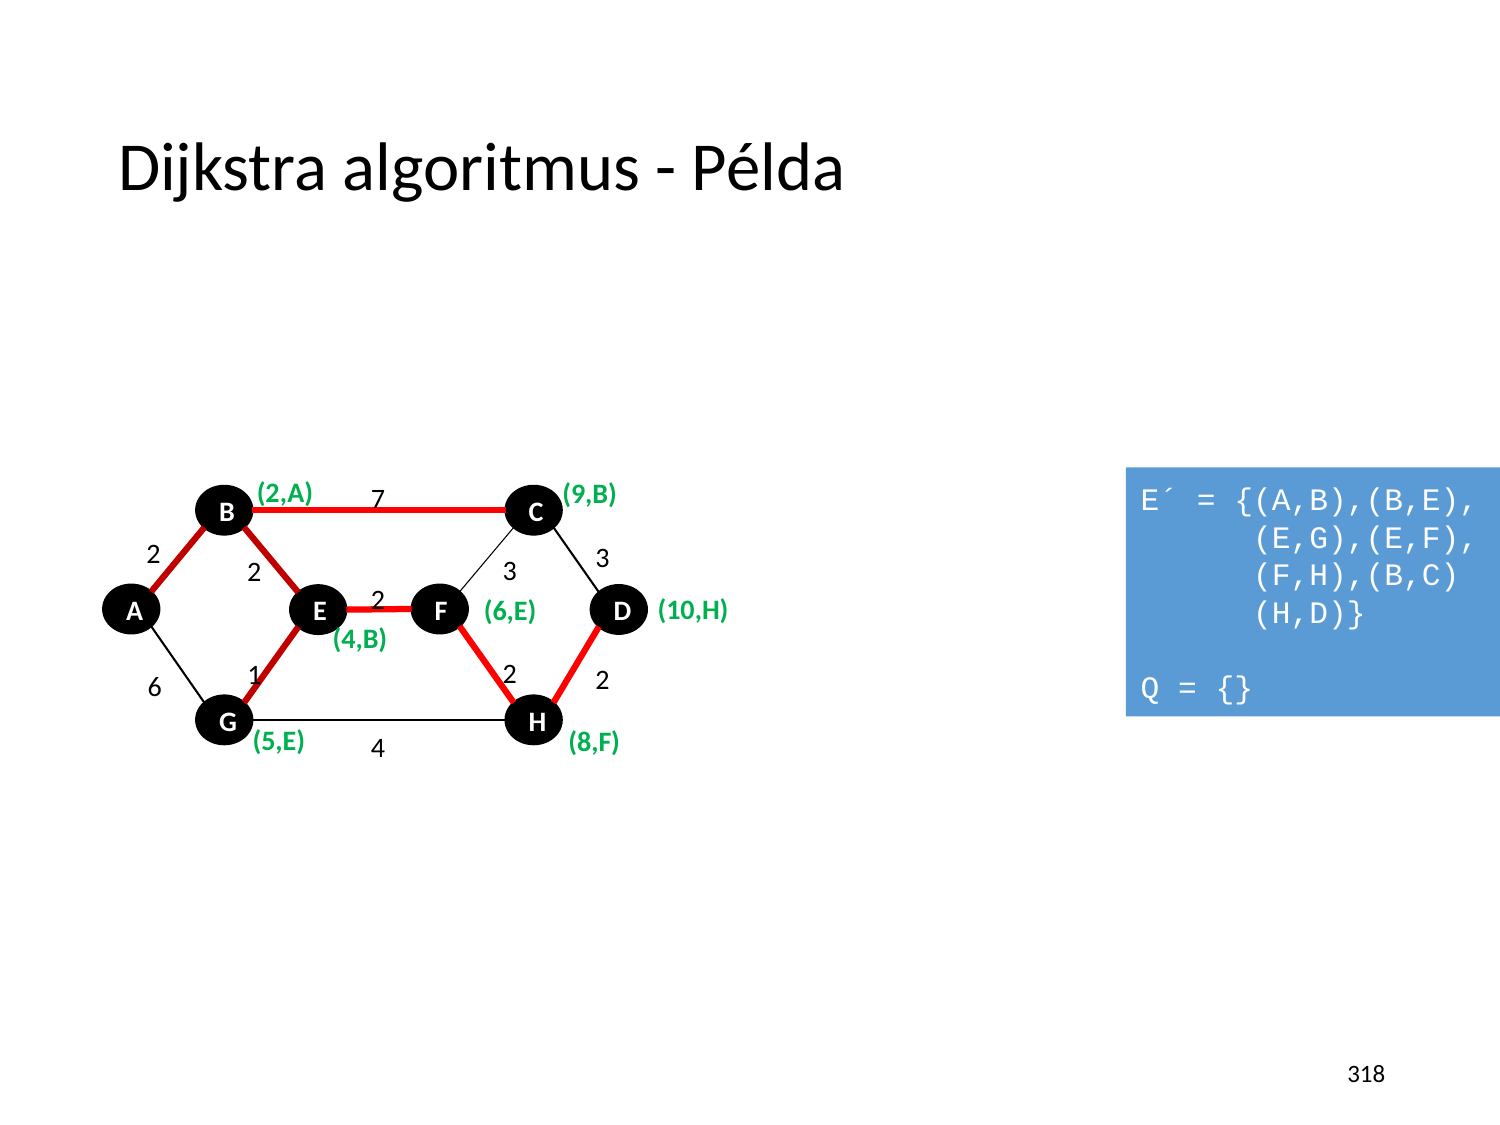

# Dijkstra algoritmus - Példa
(2,A)
E´ = {(A,B),(B,E),
      (E,G),(E,F),
      (F,H),(B,C)
      (H,D)}

Q = {}
(9,B)
7
B
C
2
3
3
2
2
(10,H)
A
F
D
(6,E)
E
(4,B)
2
1
2
6
G
H
(5,E)
(8,F)
4
318